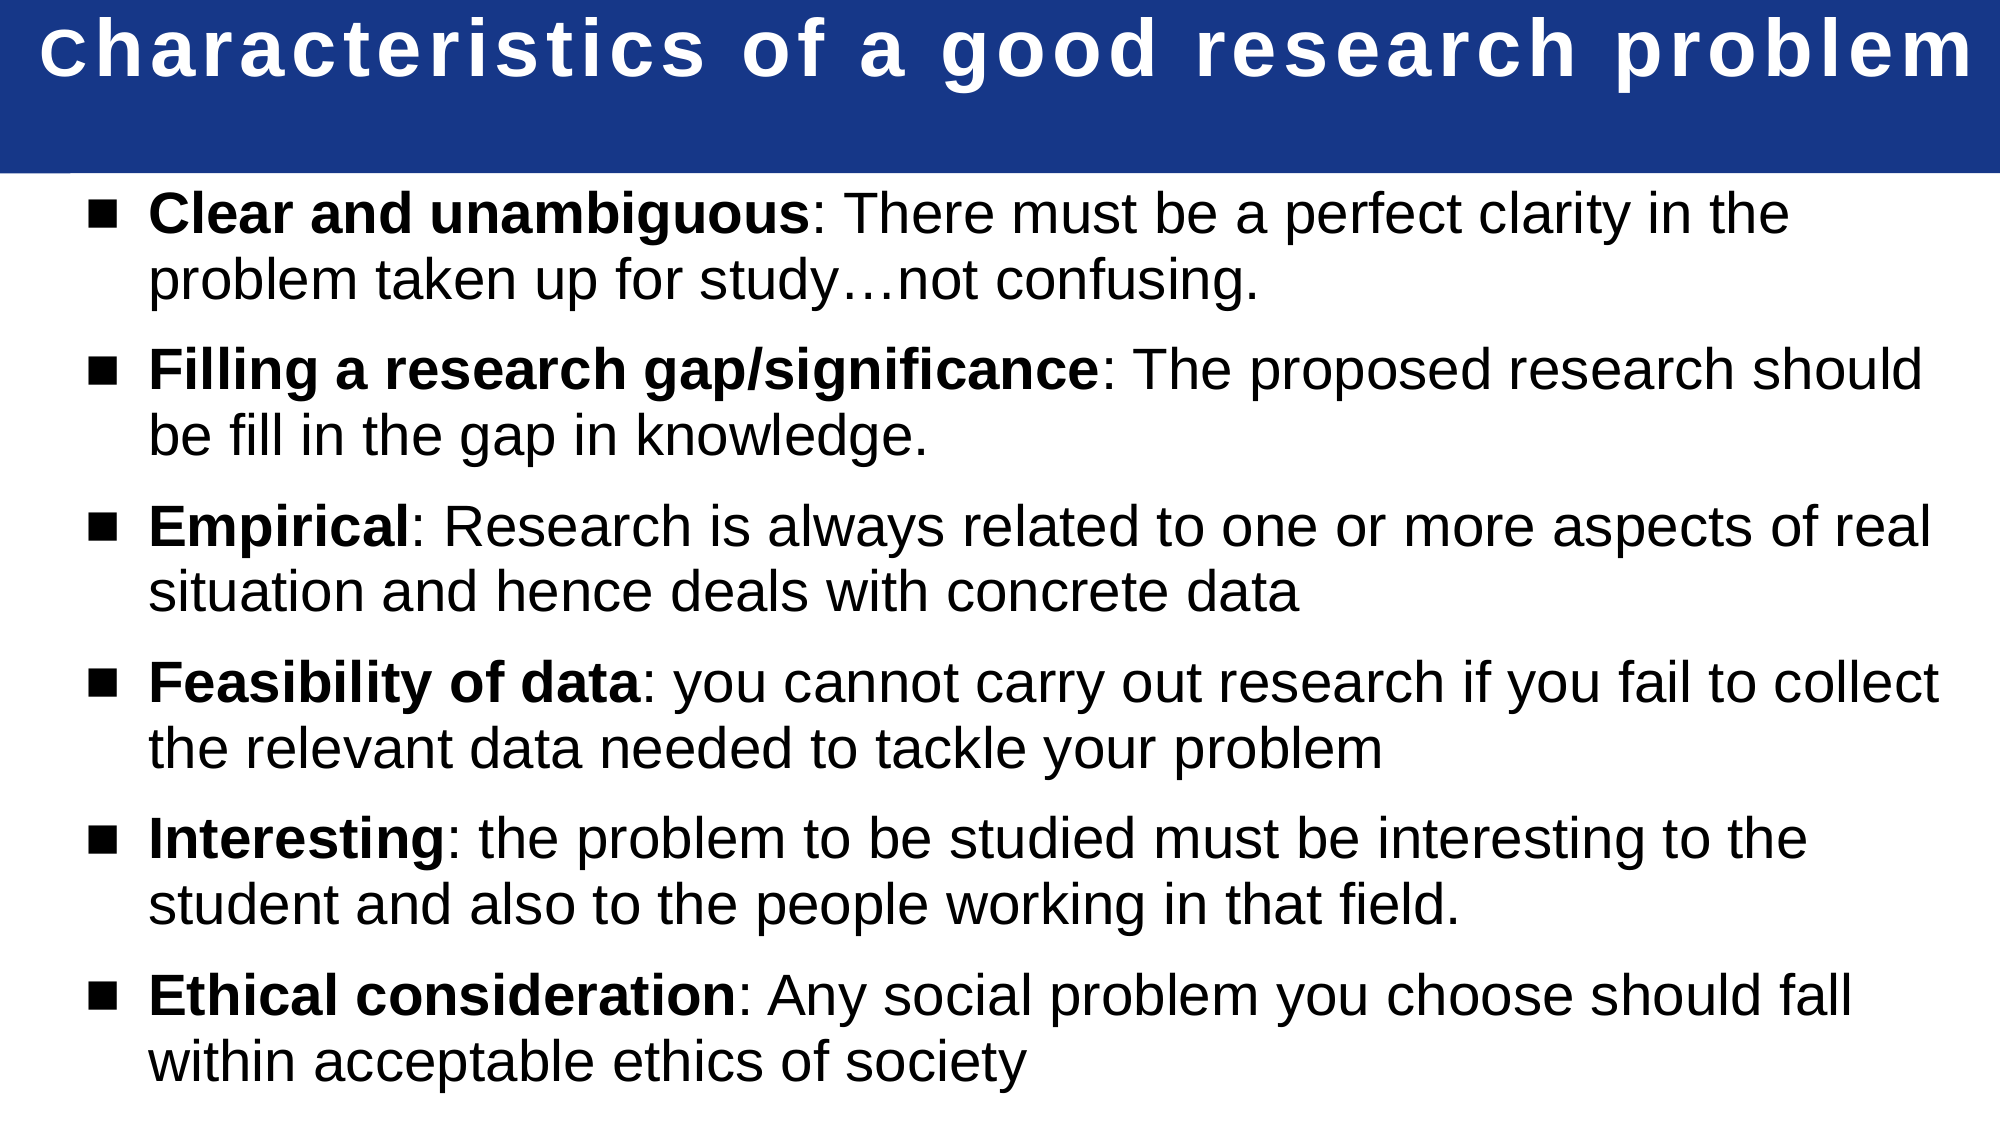

# Characteristics of a good research problem
Clear and unambiguous: There must be a perfect clarity in the problem taken up for study…not confusing.
Filling a research gap/significance: The proposed research should be fill in the gap in knowledge.
Empirical: Research is always related to one or more aspects of real situation and hence deals with concrete data
Feasibility of data: you cannot carry out research if you fail to collect the relevant data needed to tackle your problem
Interesting: the problem to be studied must be interesting to the student and also to the people working in that field.
Ethical consideration: Any social problem you choose should fall within acceptable ethics of society